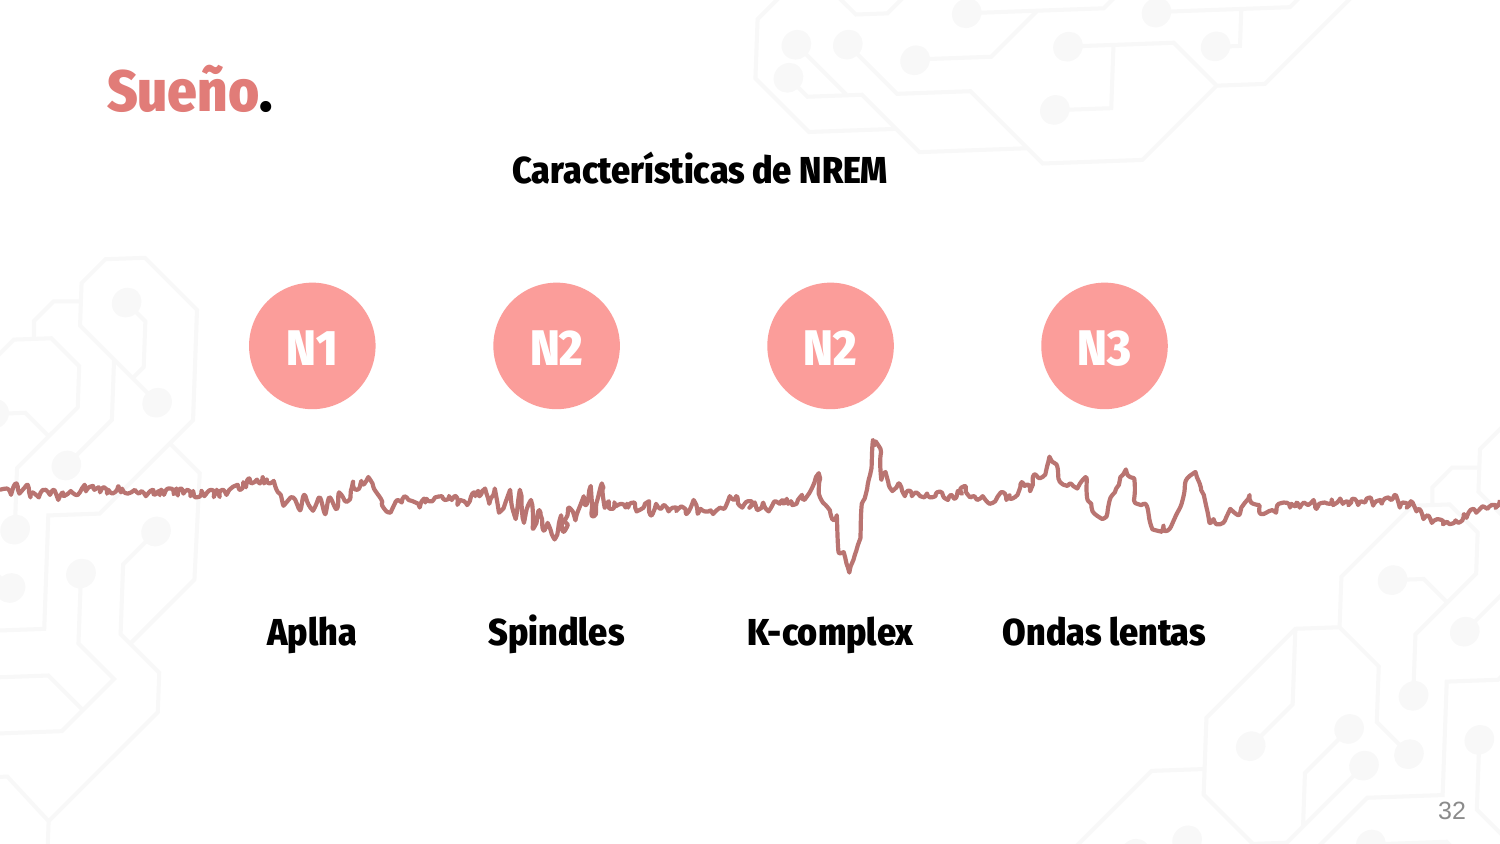

# Sueño.
Características de NREM
N1
Aplha
N2
Spindles
N2
K-complex
N3
Ondas lentas

32